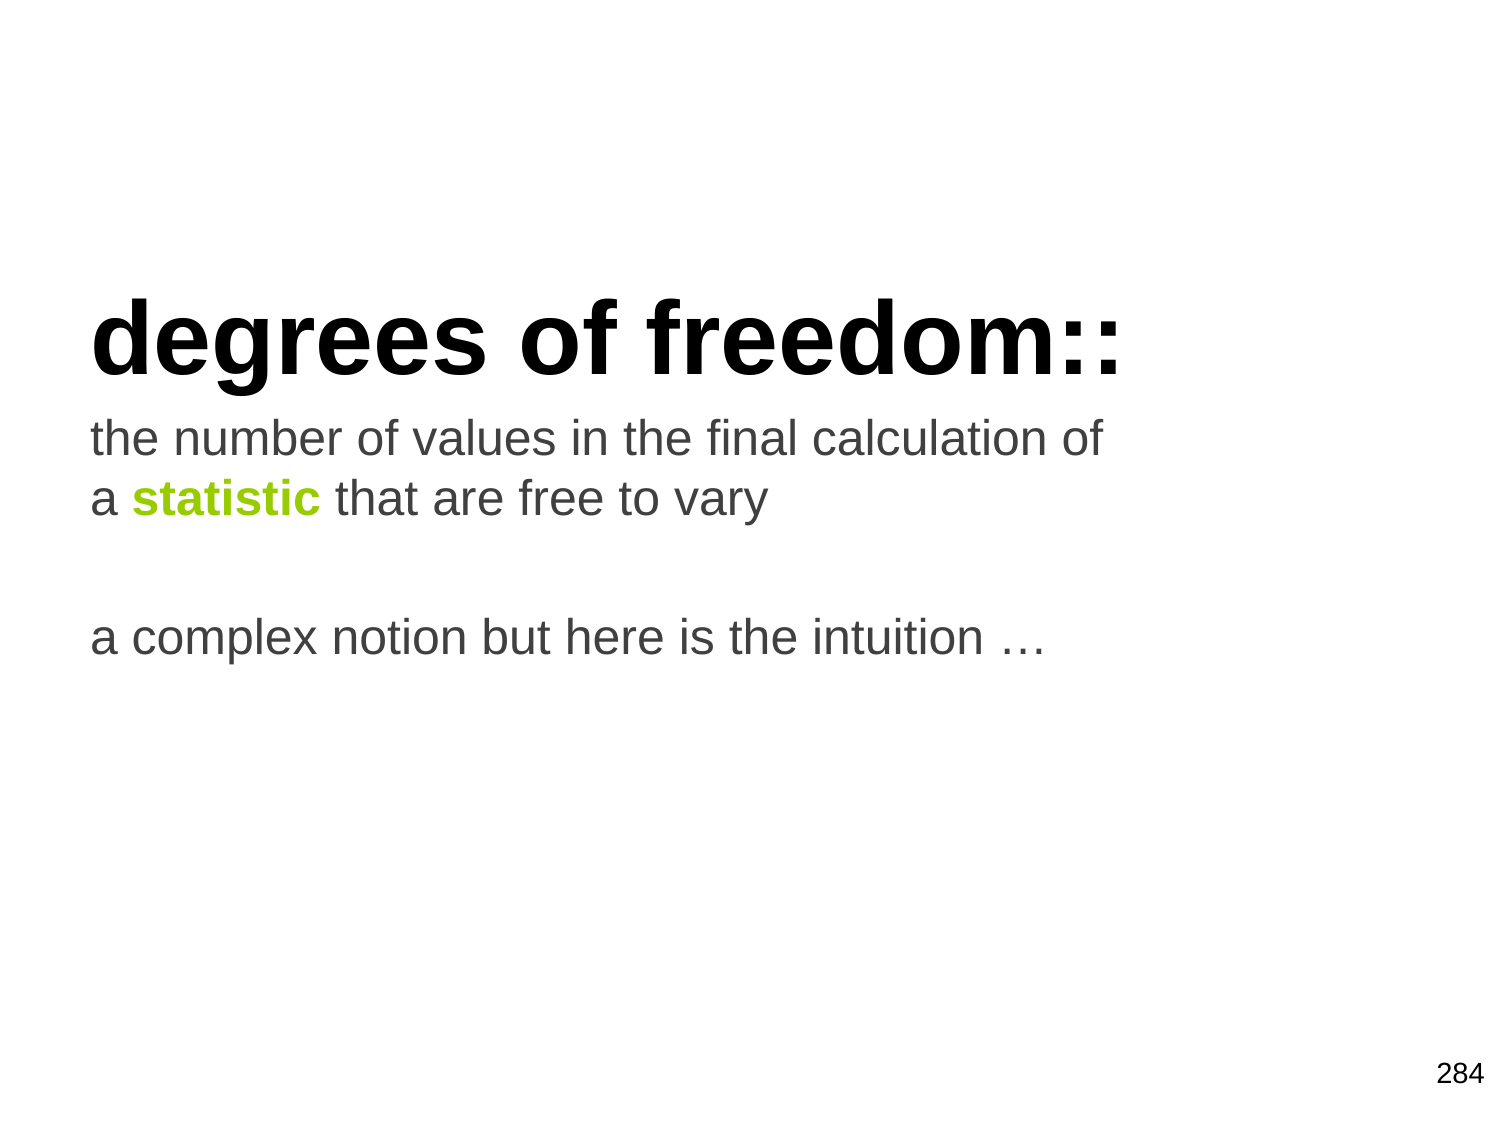

degrees of freedom::
the number of values in the final calculation of a statistic that are free to vary

a complex notion but here is the intuition …

284